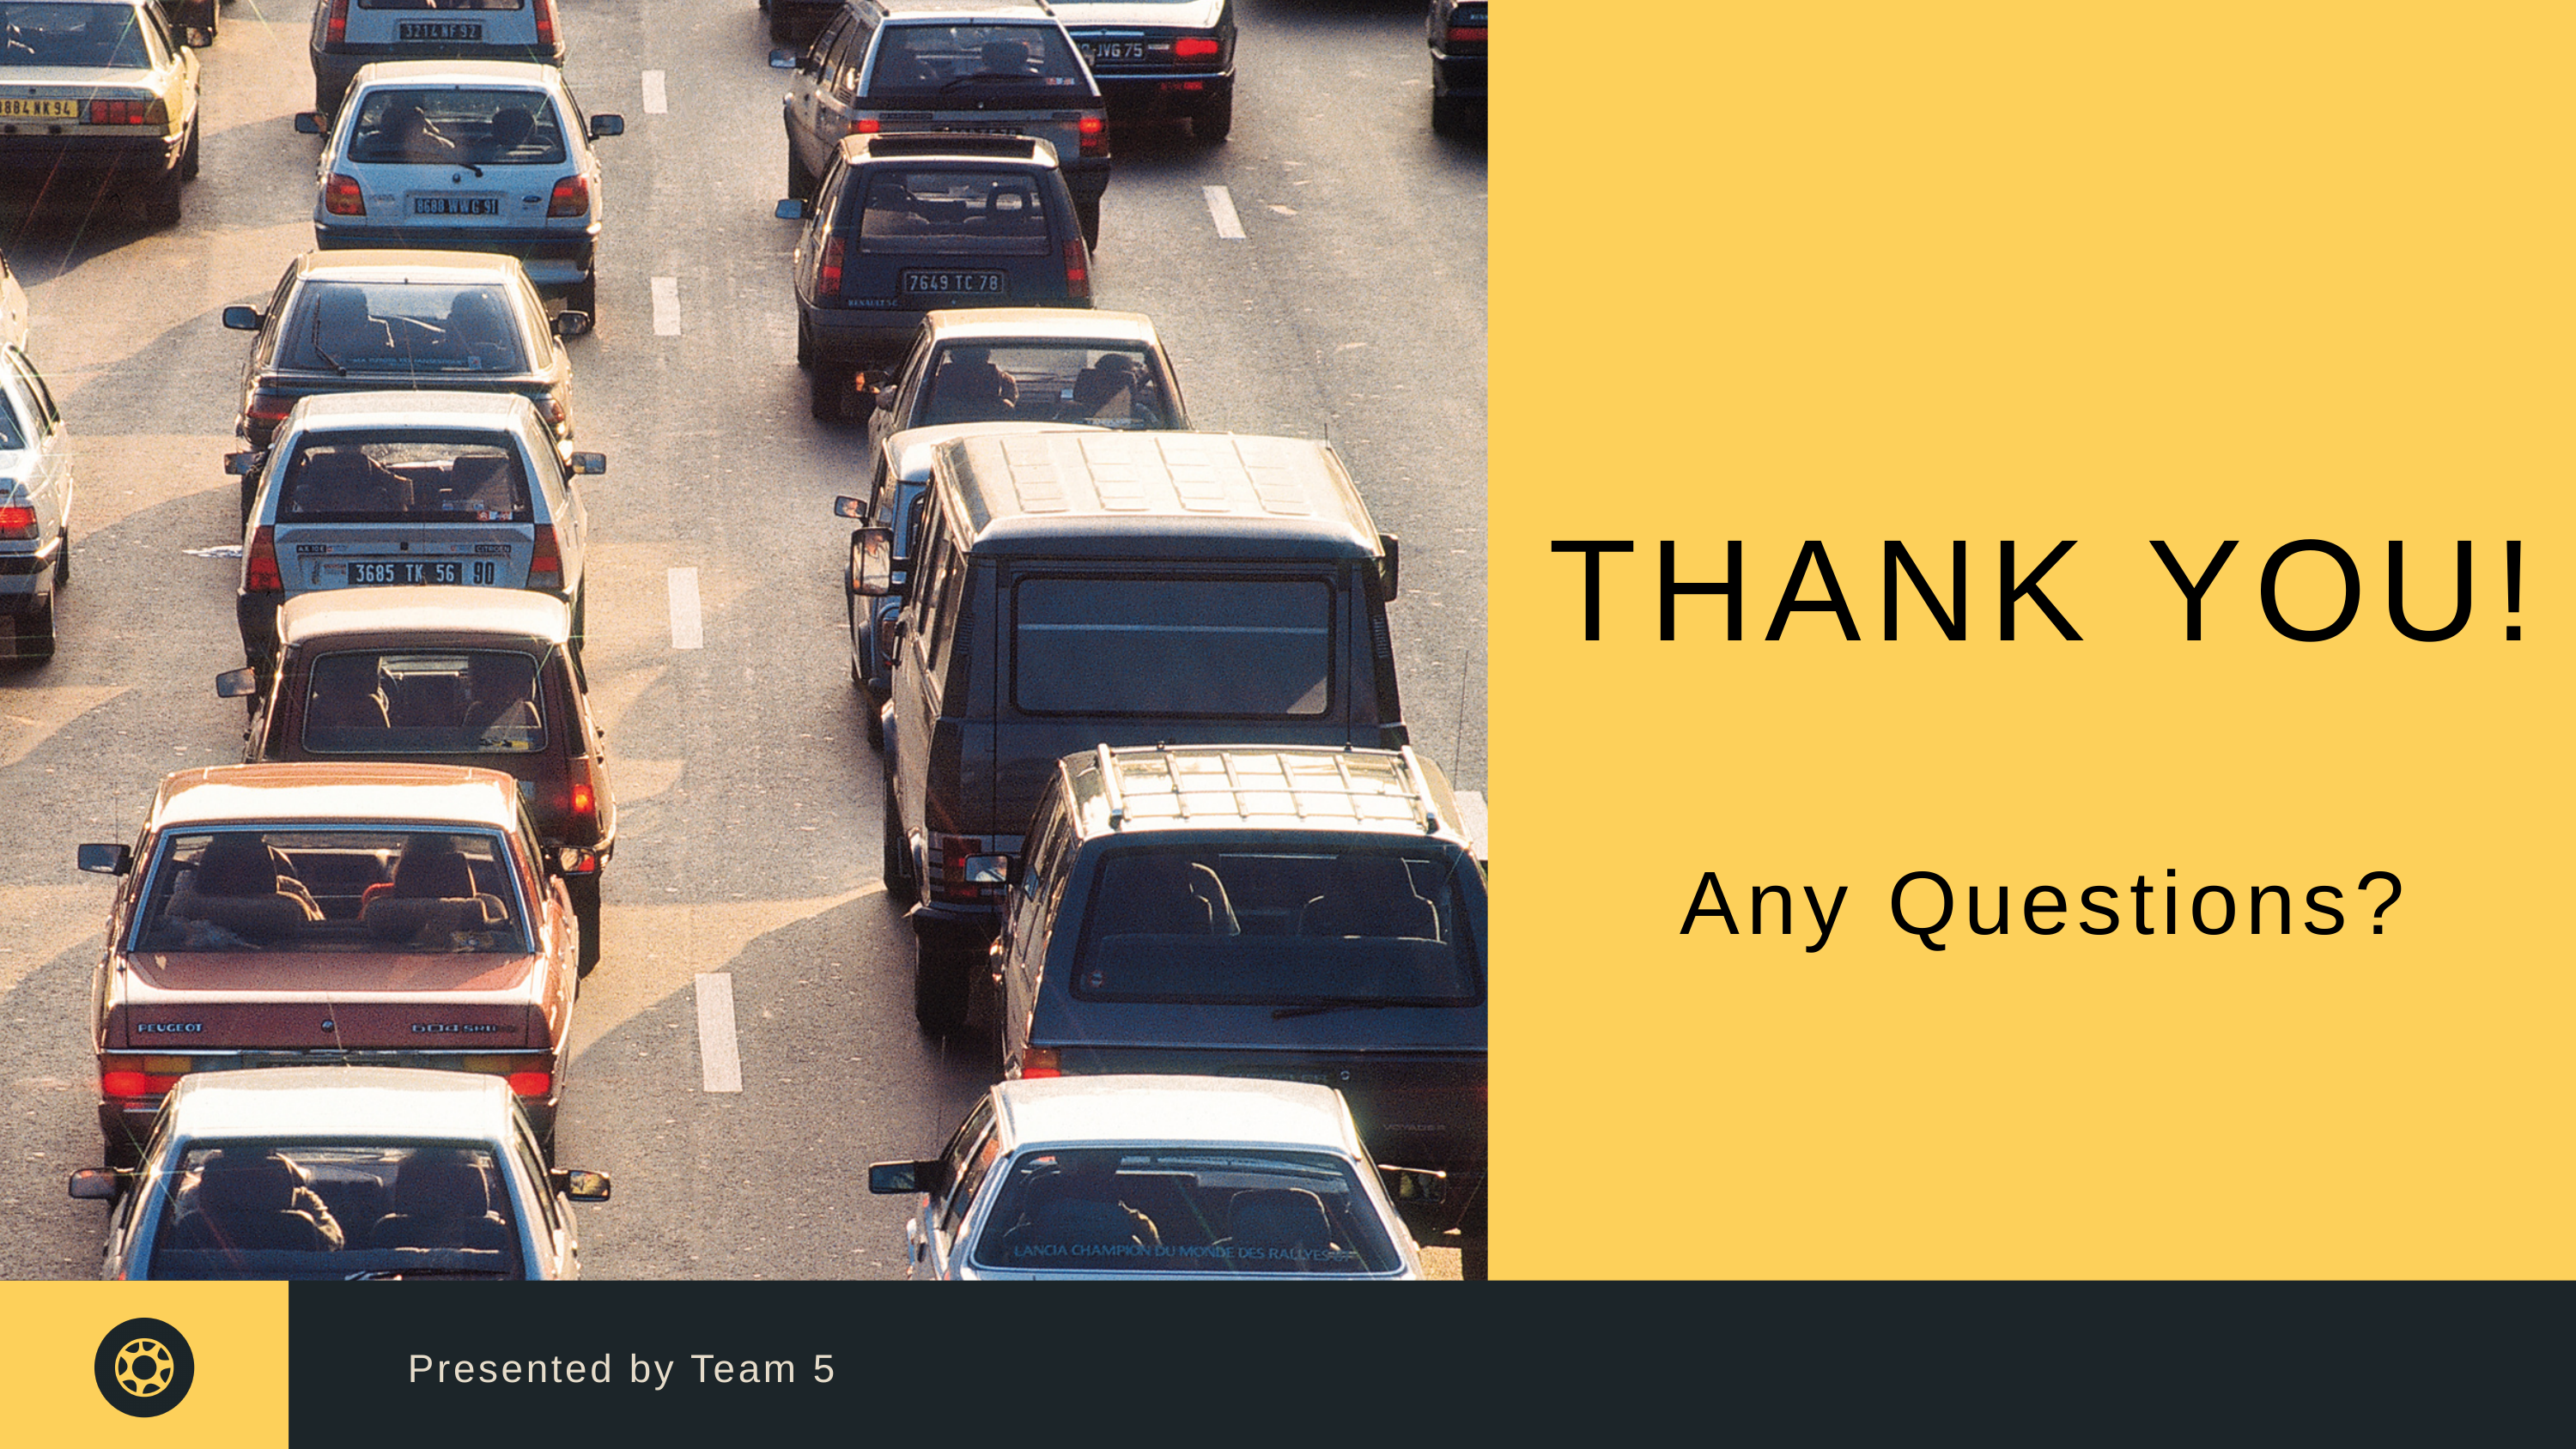

THANK YOU!
Any Questions?

PPresented by Team 5